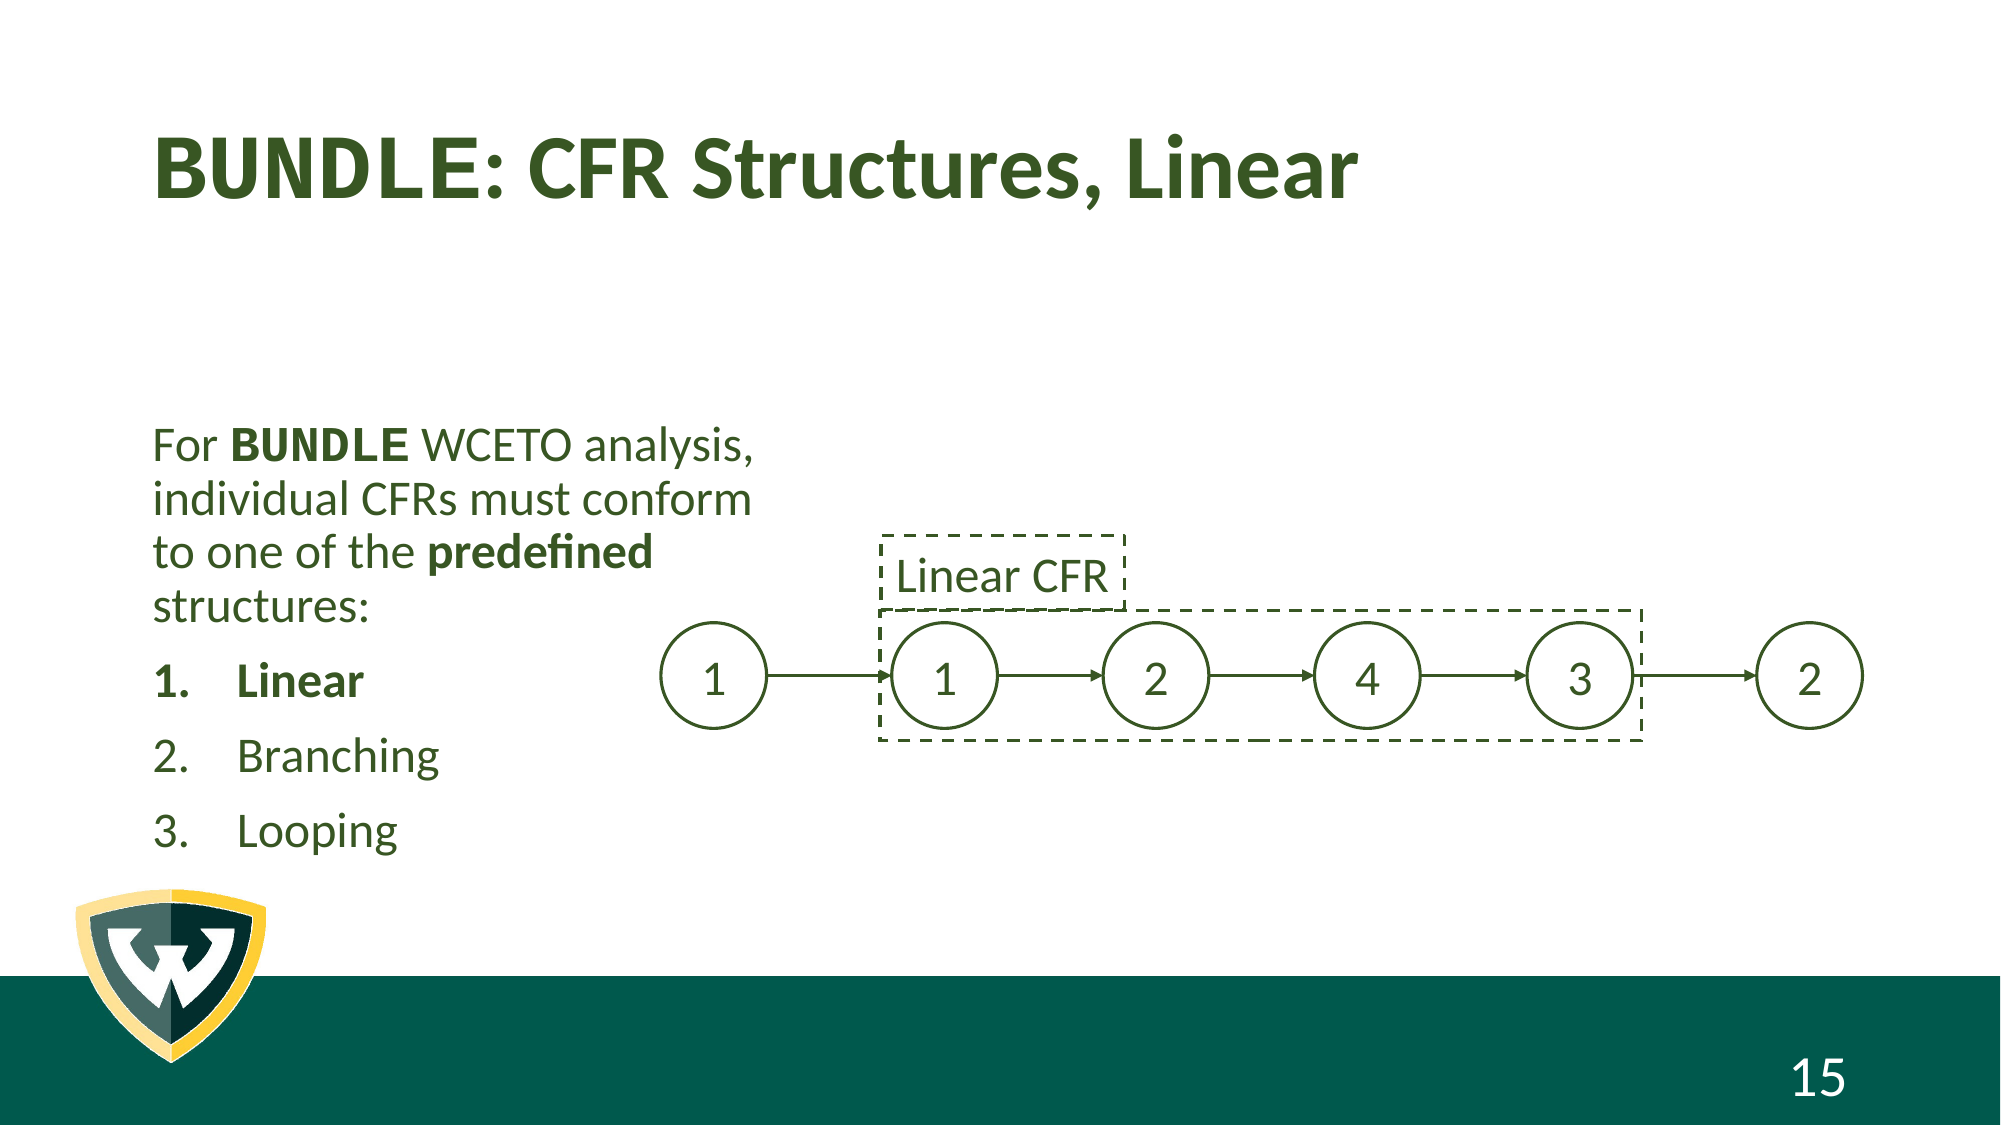

# BUNDLE: CFR Structures, Linear
For BUNDLE WCETO analysis, individual CFRs must conform to one of the predefined structures:
Linear
Branching
Looping
Linear CFR

3
1
2
4
1
2
15